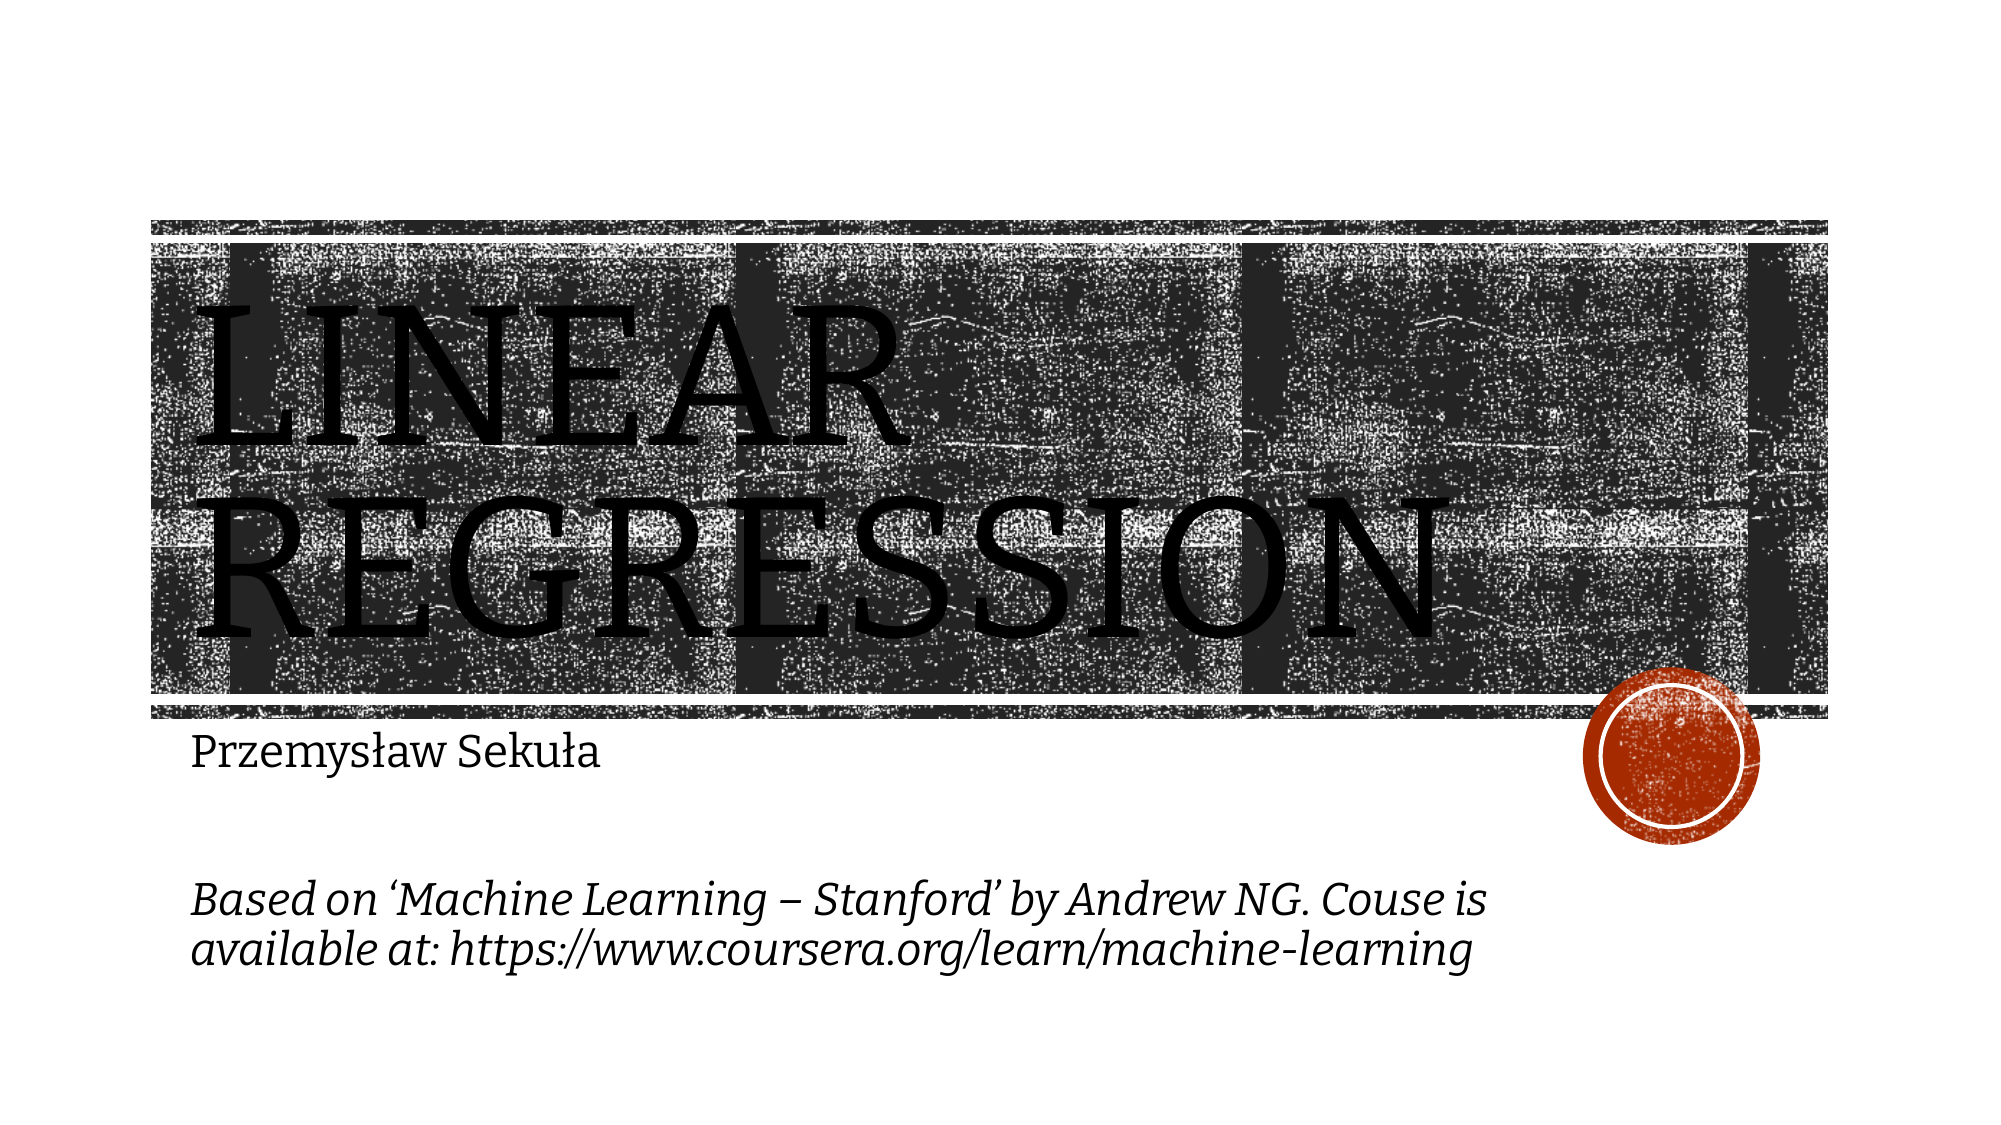

# Linear Regression
Przemysław Sekuła

Based on ‘Machine Learning – Stanford’ by Andrew NG. Couse is available at: https://www.coursera.org/learn/machine-learning